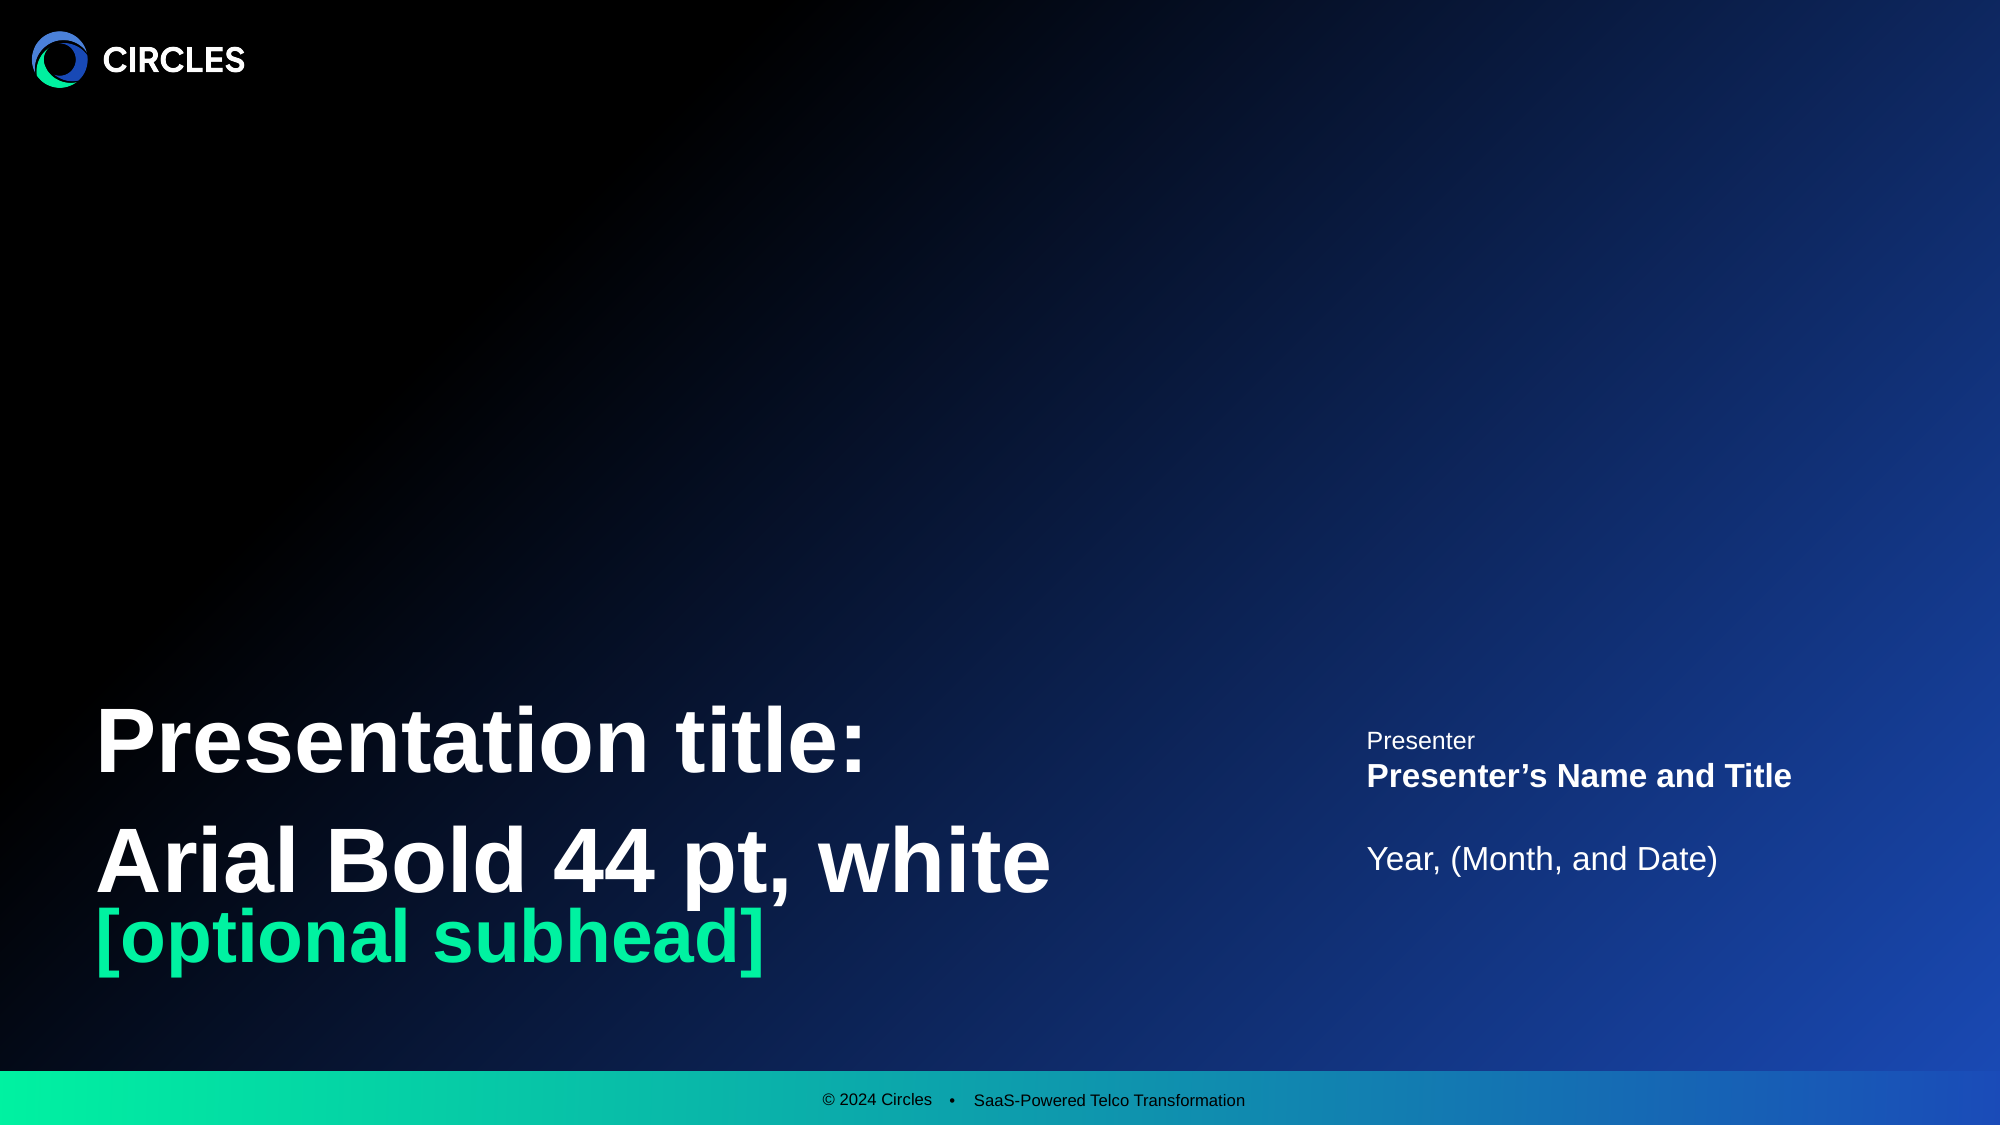

# Presentation title: Arial Bold 44 pt, white
Presenter’s Name and Title
Year, (Month, and Date)
[optional subhead]